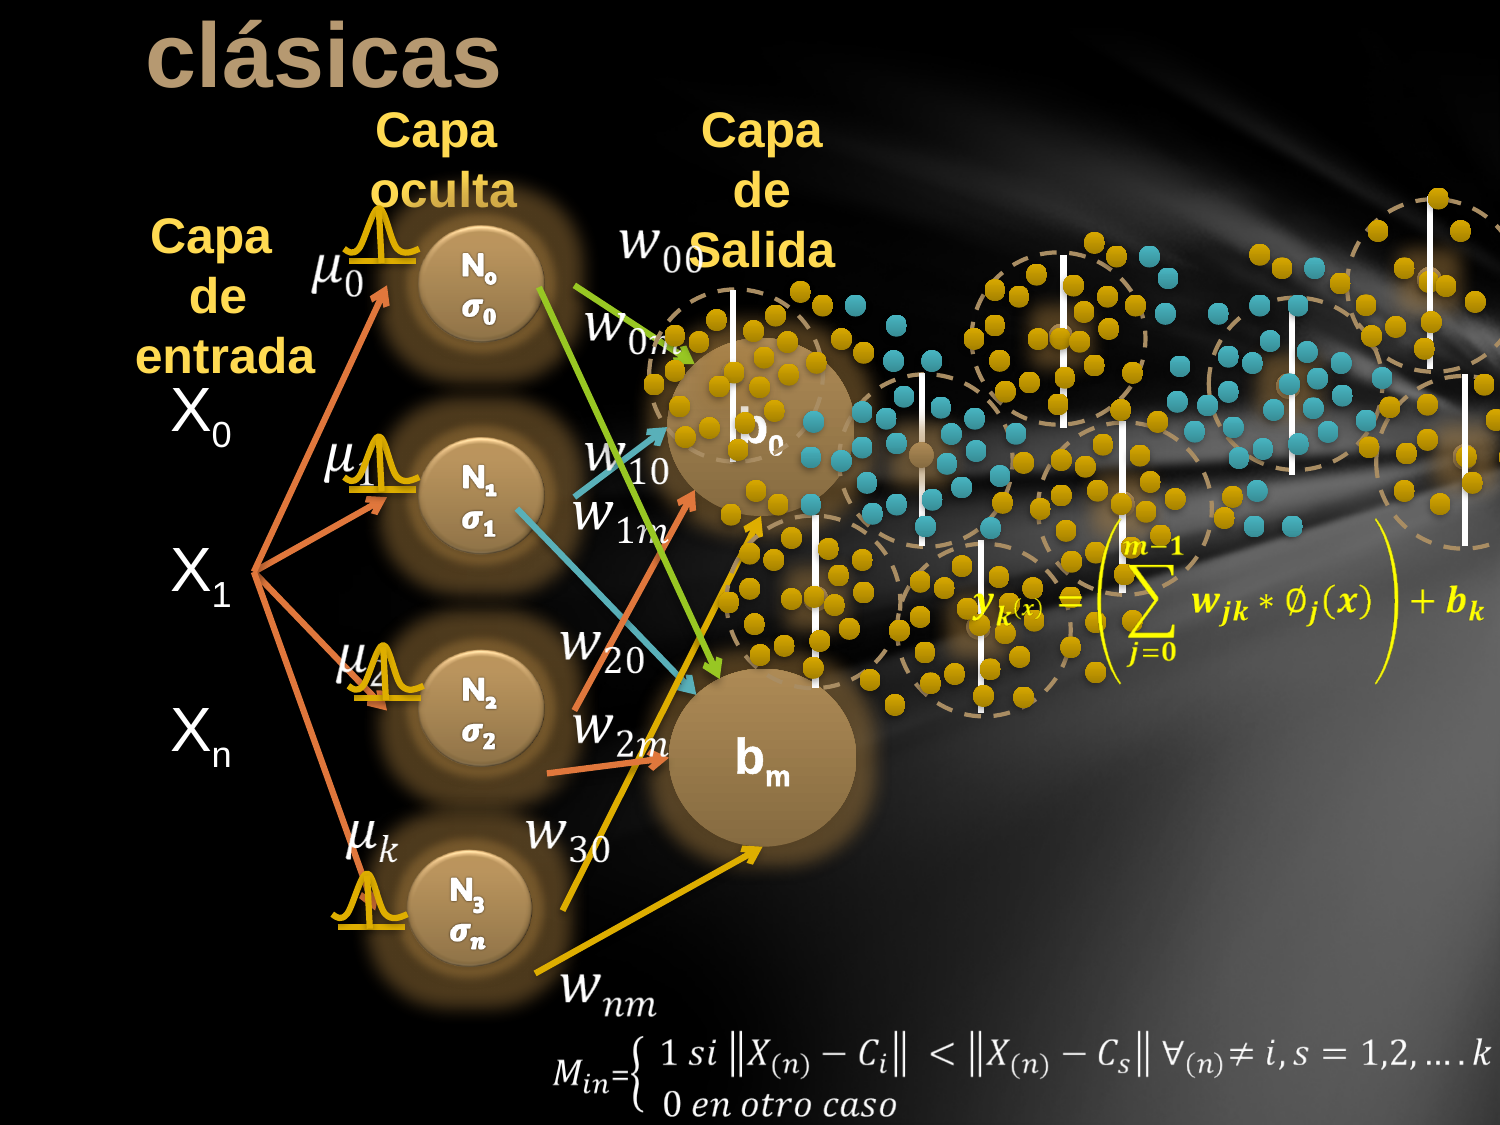

# Arquitectura RNAFBR clásicas
Capa
 de
Salida
Capa
oculta

Capa
de
 entrada

b0

X0

X1

Xn

bm